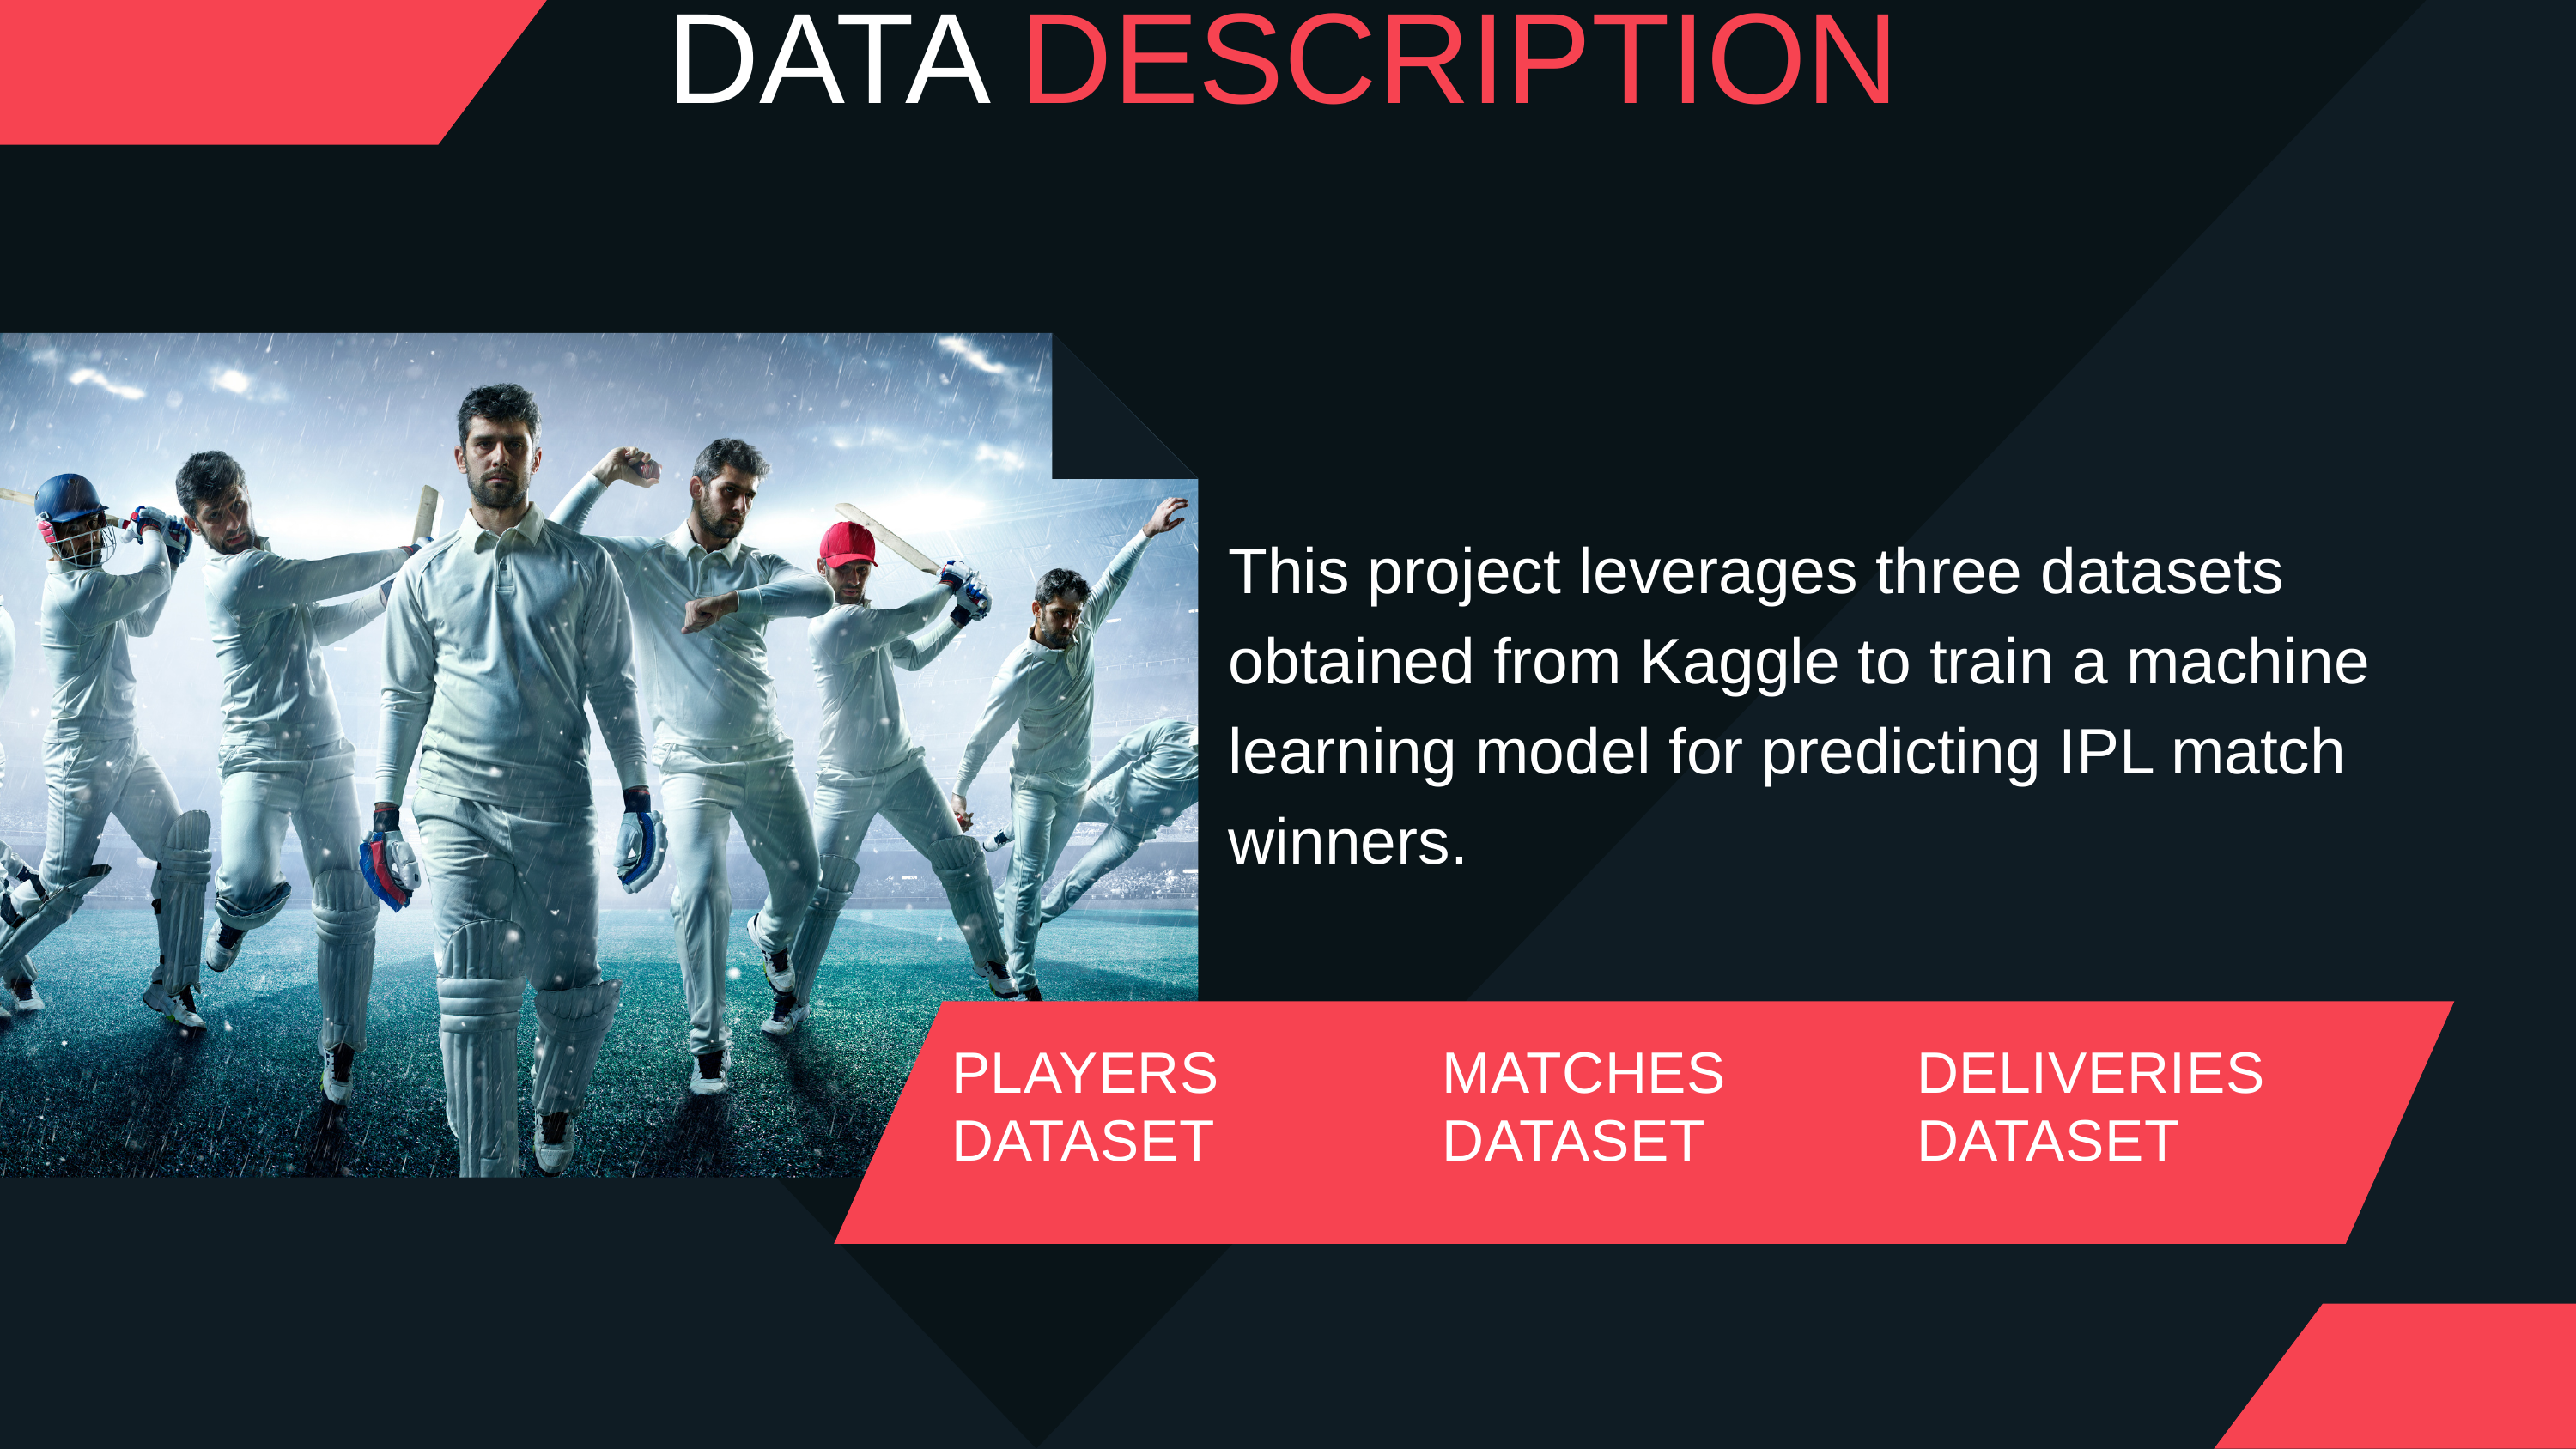

DATA DESCRIPTION

This project leverages three datasets obtained from Kaggle to train a machine learning model for predicting IPL match winners.

PLAYERS DATASET
MATCHES DATASET

DELIVERIES DATASET